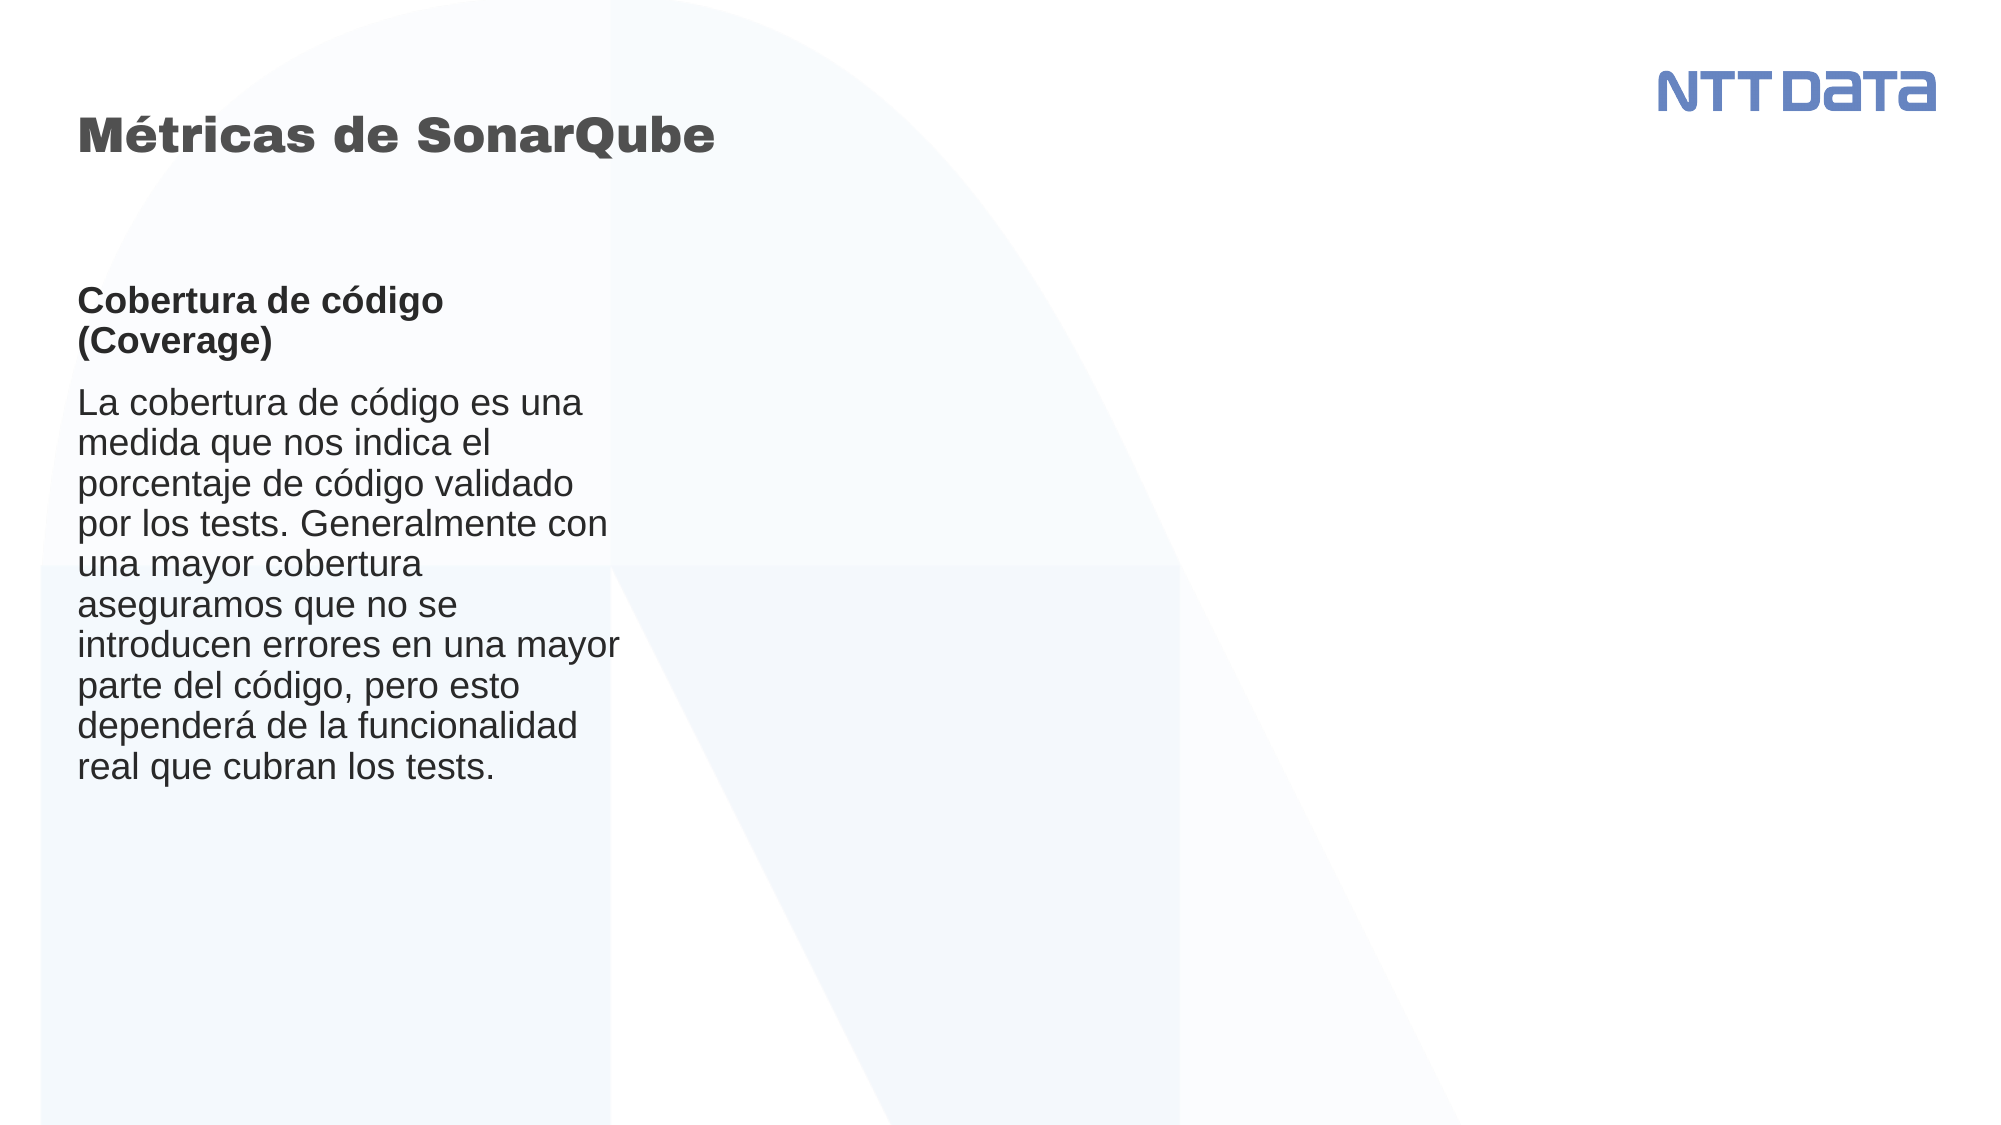

# Métricas de SonarQube
Cobertura de código (Coverage)
La cobertura de código es una medida que nos indica el porcentaje de código validado por los tests. Generalmente con una mayor cobertura aseguramos que no se introducen errores en una mayor parte del código, pero esto dependerá de la funcionalidad real que cubran los tests.